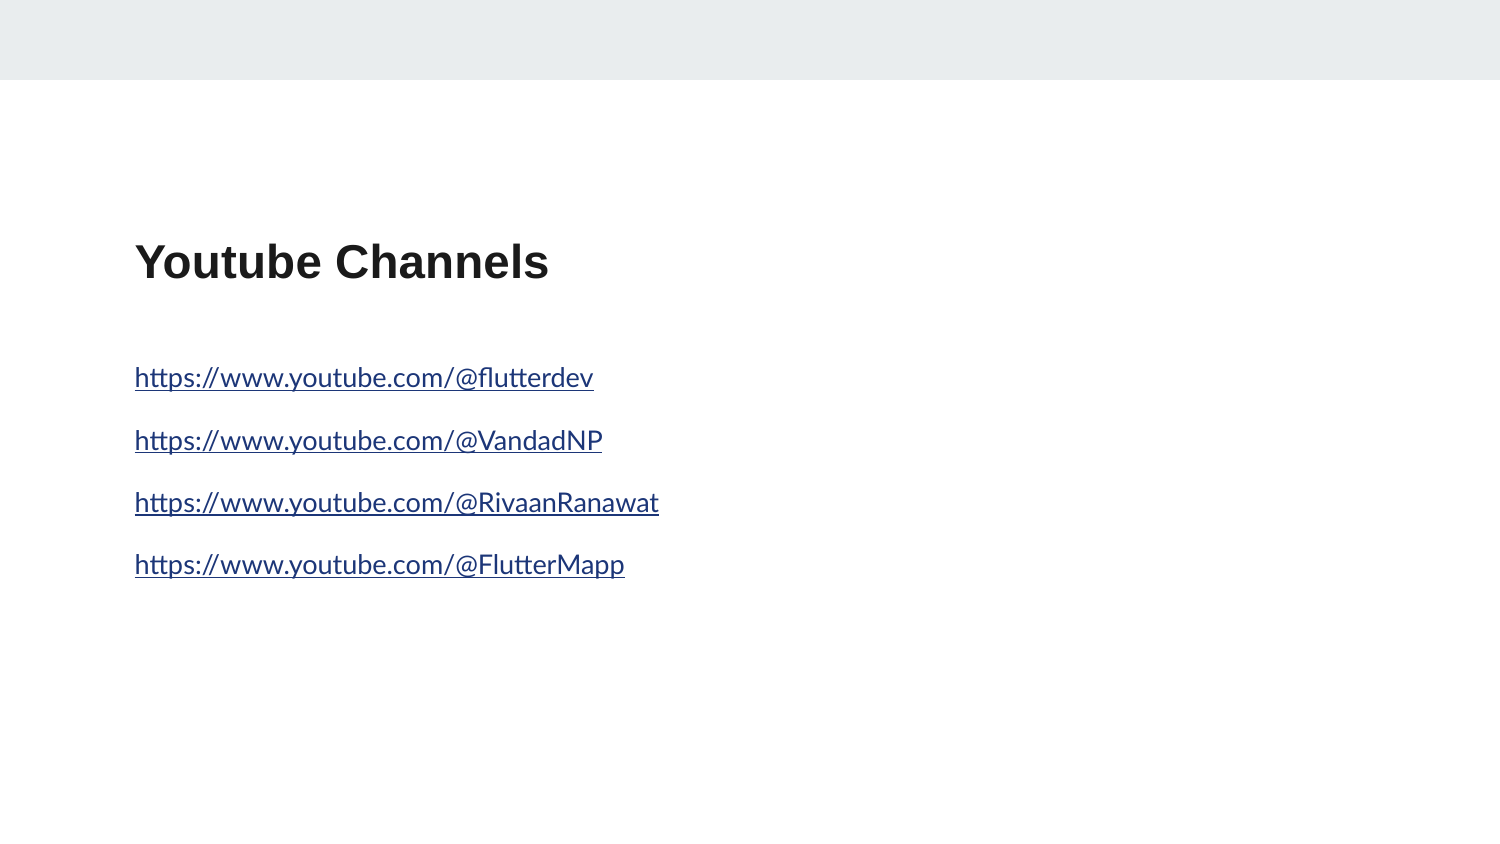

# Youtube Channels
https://www.youtube.com/@flutterdev
https://www.youtube.com/@VandadNP
https://www.youtube.com/@RivaanRanawat
https://www.youtube.com/@FlutterMapp